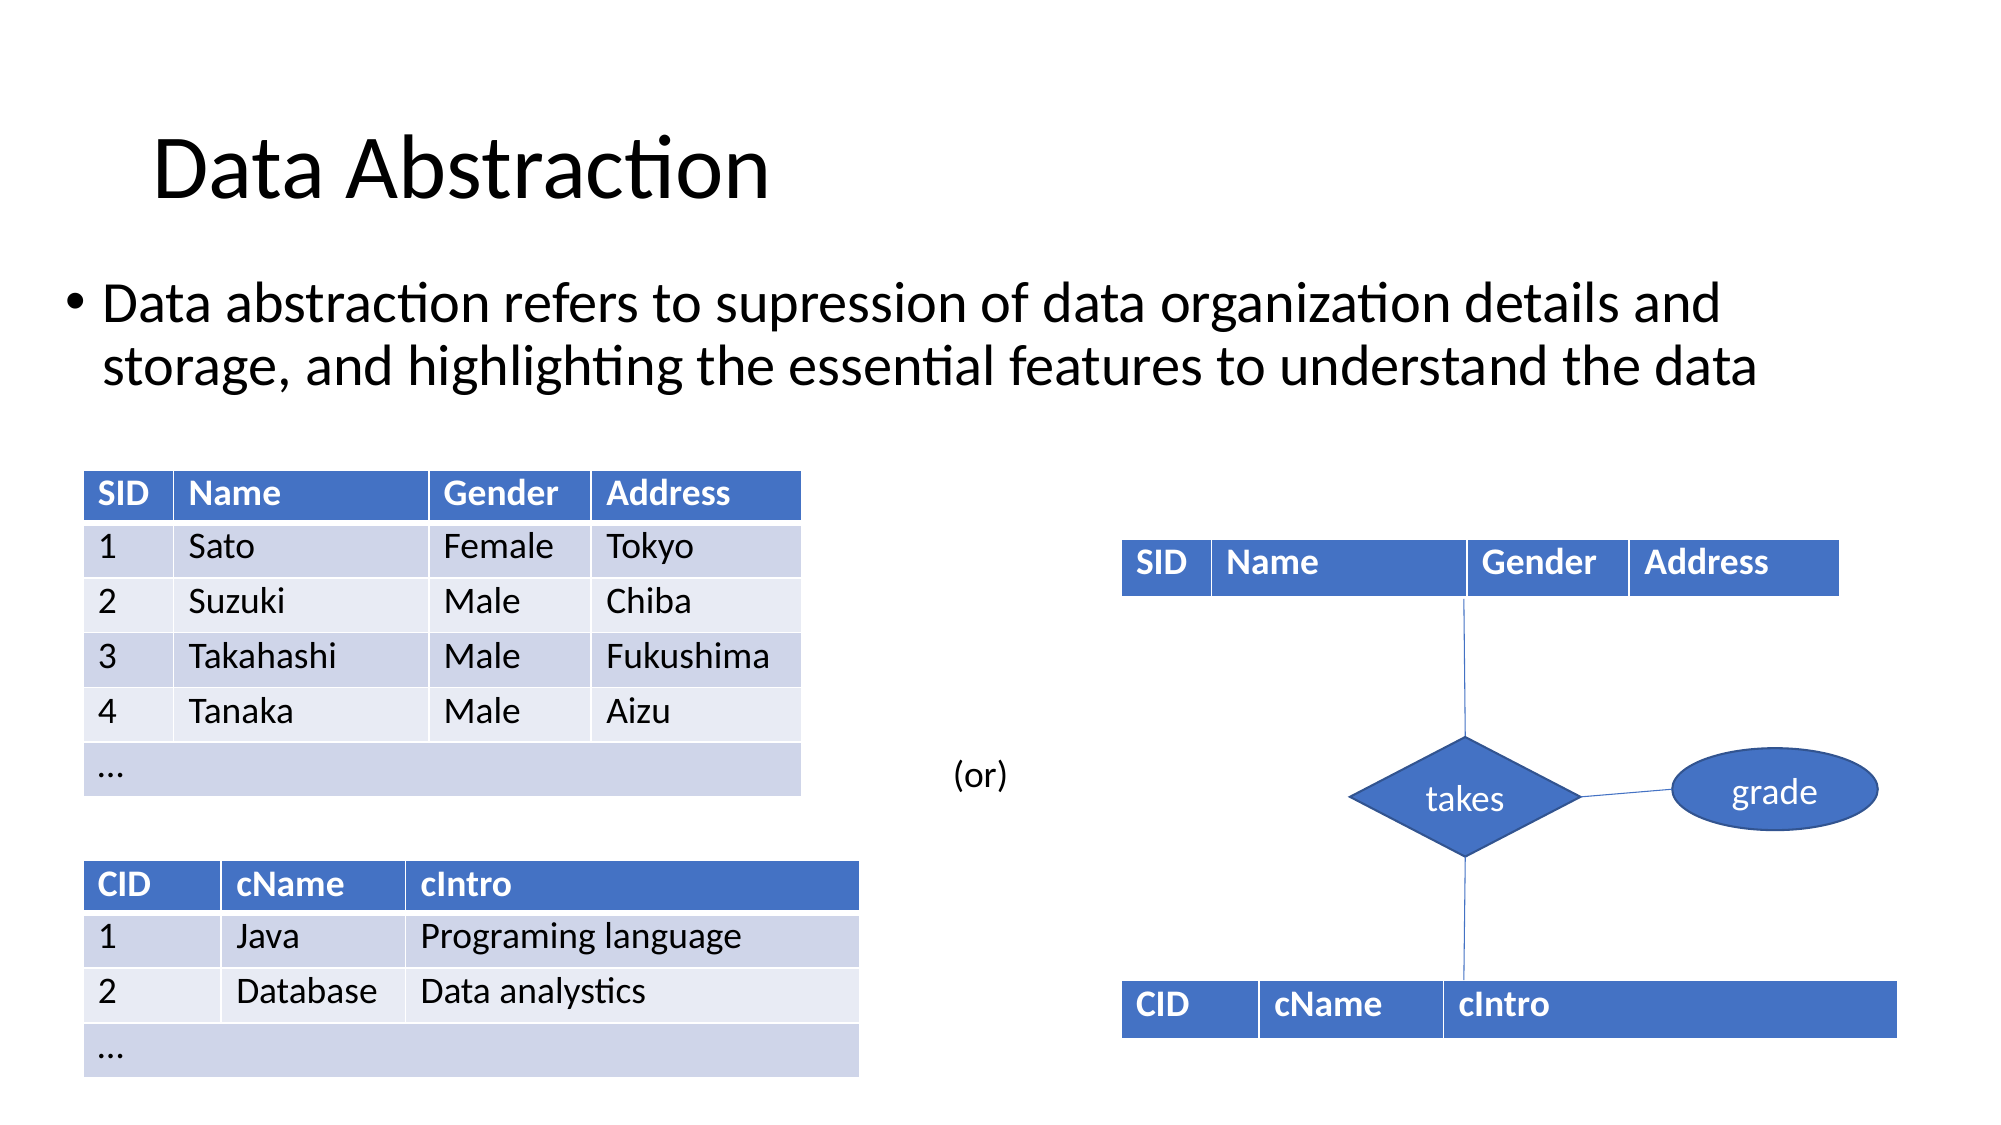

# Data Abstraction
Data abstraction refers to supression of data organization details and storage, and highlighting the essential features to understand the data
| SID | Name | Gender | Address |
| --- | --- | --- | --- |
| 1 | Sato | Female | Tokyo |
| 2 | Suzuki | Male | Chiba |
| 3 | Takahashi | Male | Fukushima |
| 4 | Tanaka | Male | Aizu |
| … |  |  |  |
| SID | Name | Gender | Address |
| --- | --- | --- | --- |
takes
(or)
grade
| CID | cName | cIntro |
| --- | --- | --- |
| 1 | Java | Programing language |
| 2 | Database | Data analystics |
| … |  |  |
| CID | cName | cIntro |
| --- | --- | --- |